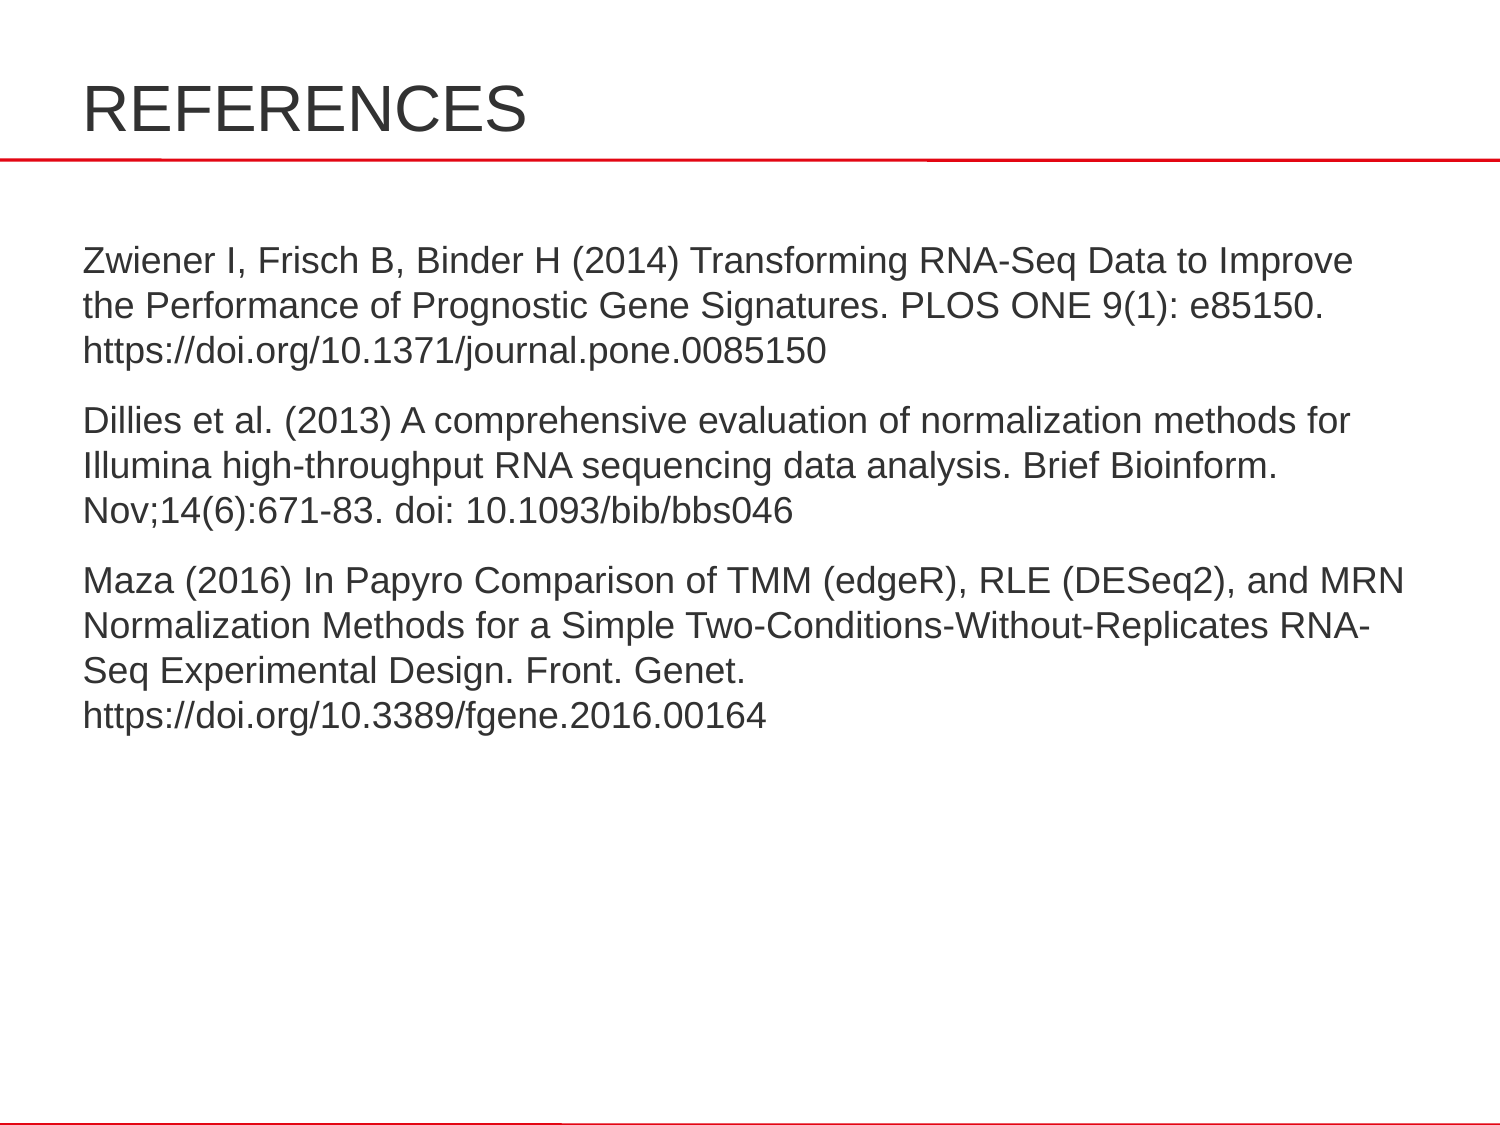

REFERENCES
Zwiener I, Frisch B, Binder H (2014) Transforming RNA-Seq Data to Improve the Performance of Prognostic Gene Signatures. PLOS ONE 9(1): e85150. https://doi.org/10.1371/journal.pone.0085150
Dillies et al. (2013) A comprehensive evaluation of normalization methods for Illumina high-throughput RNA sequencing data analysis. Brief Bioinform. Nov;14(6):671-83. doi: 10.1093/bib/bbs046
Maza (2016) In Papyro Comparison of TMM (edgeR), RLE (DESeq2), and MRN Normalization Methods for a Simple Two-Conditions-Without-Replicates RNA-Seq Experimental Design. Front. Genet. https://doi.org/10.3389/fgene.2016.00164